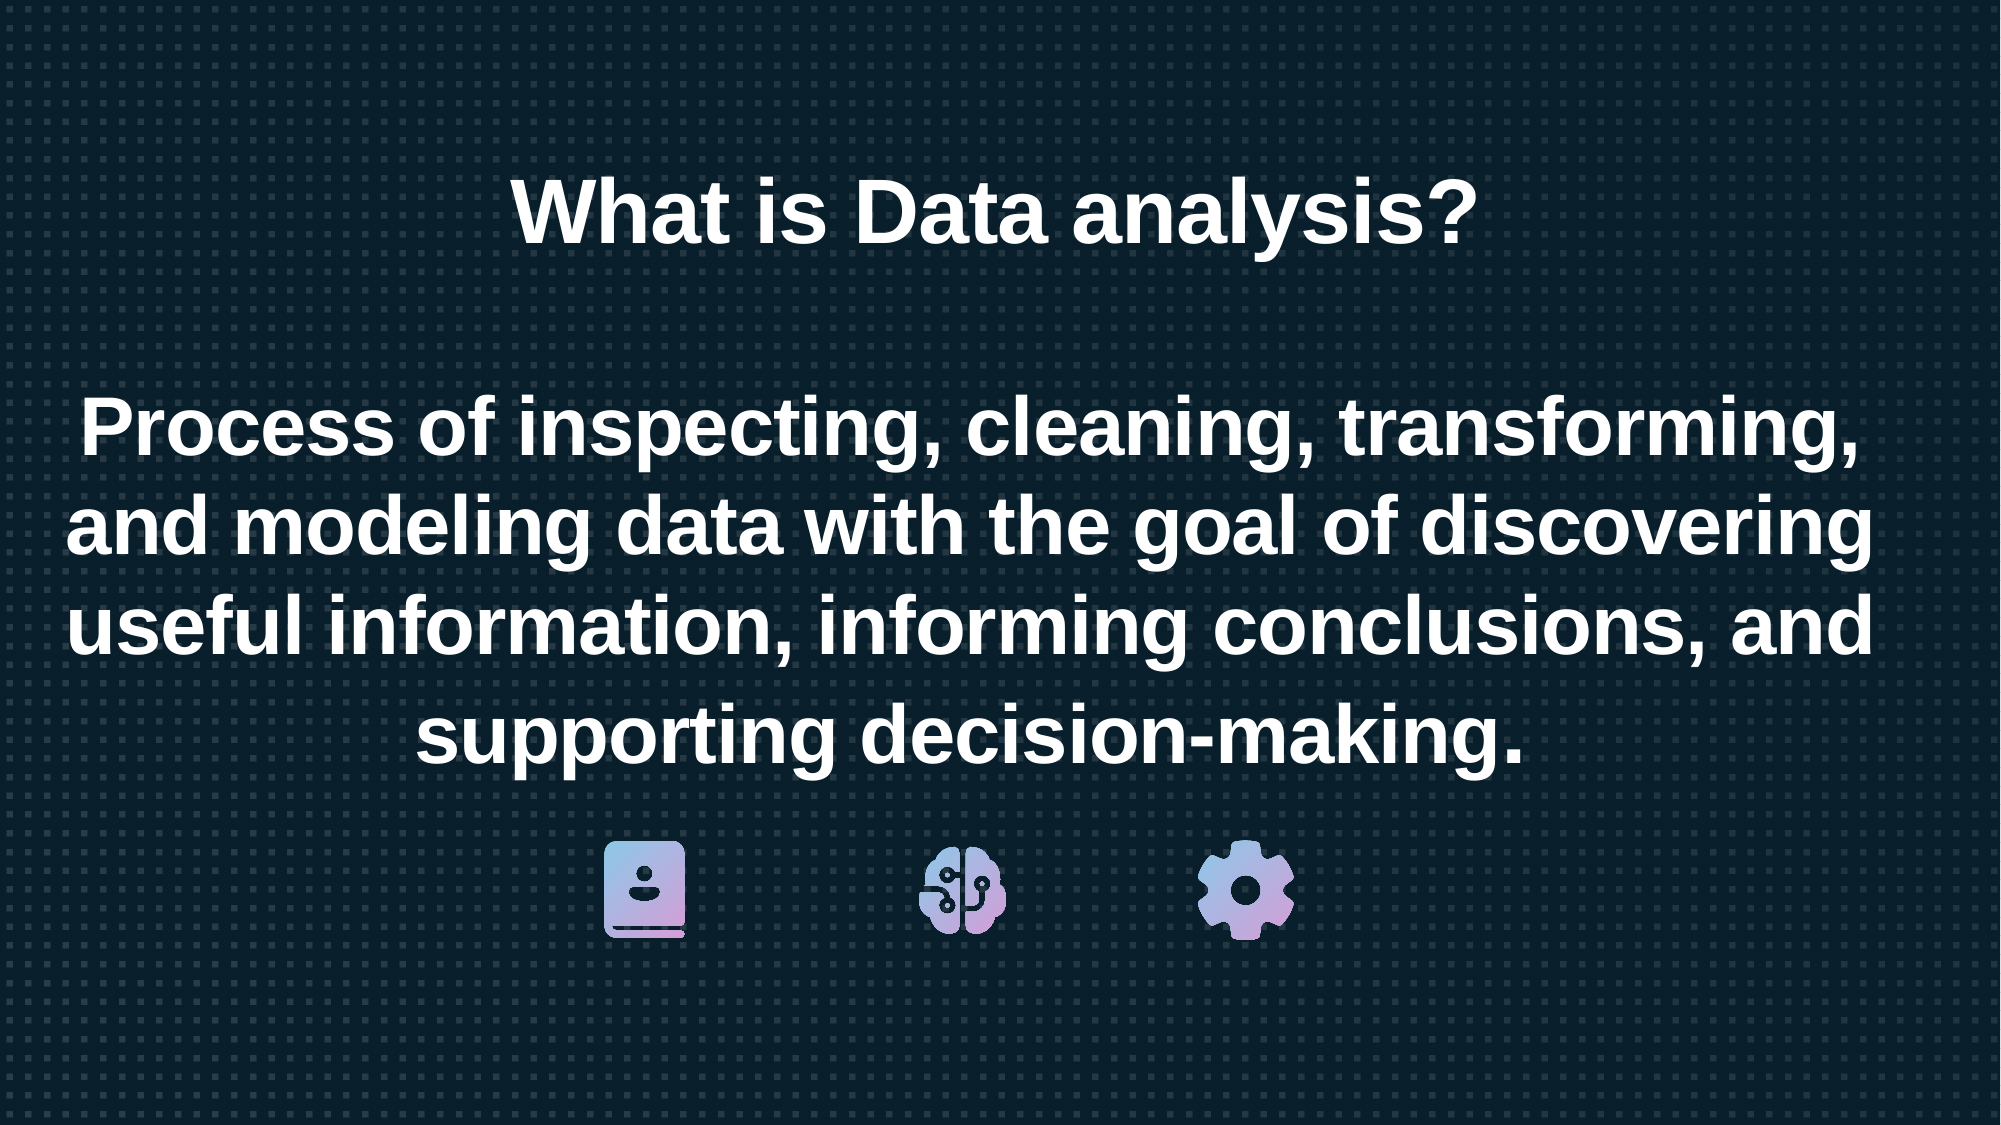

Data is the fuel that powers AI
   What is Data analysis?

Process of inspecting, cleaning, transforming, and modeling data with the goal of discovering useful information, informing conclusions, and supporting decision-making.